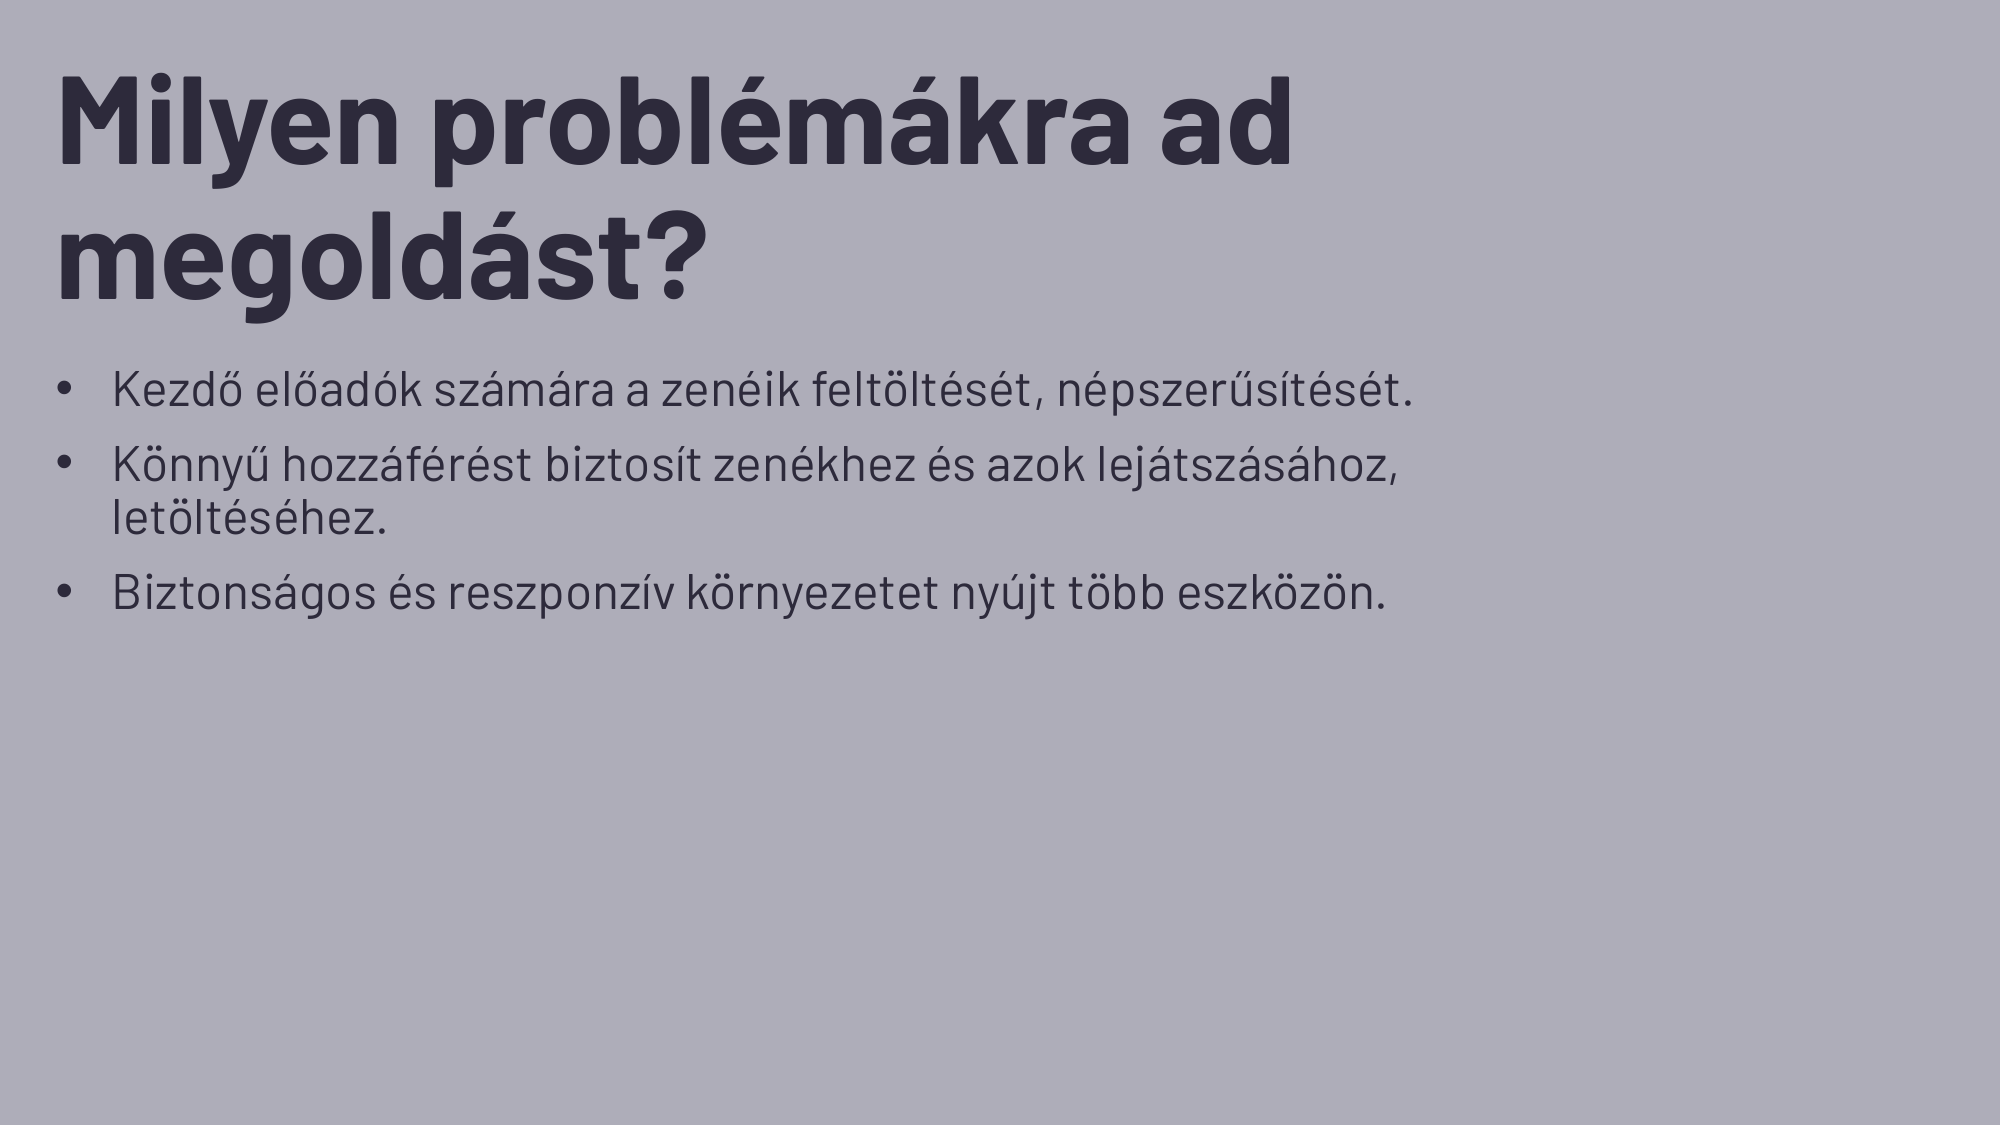

# Milyen problémákra ad megoldást?
Kezdő előadók számára a zenéik feltöltését, népszerűsítését.
Könnyű hozzáférést biztosít zenékhez és azok lejátszásához, letöltéséhez.
Biztonságos és reszponzív környezetet nyújt több eszközön.